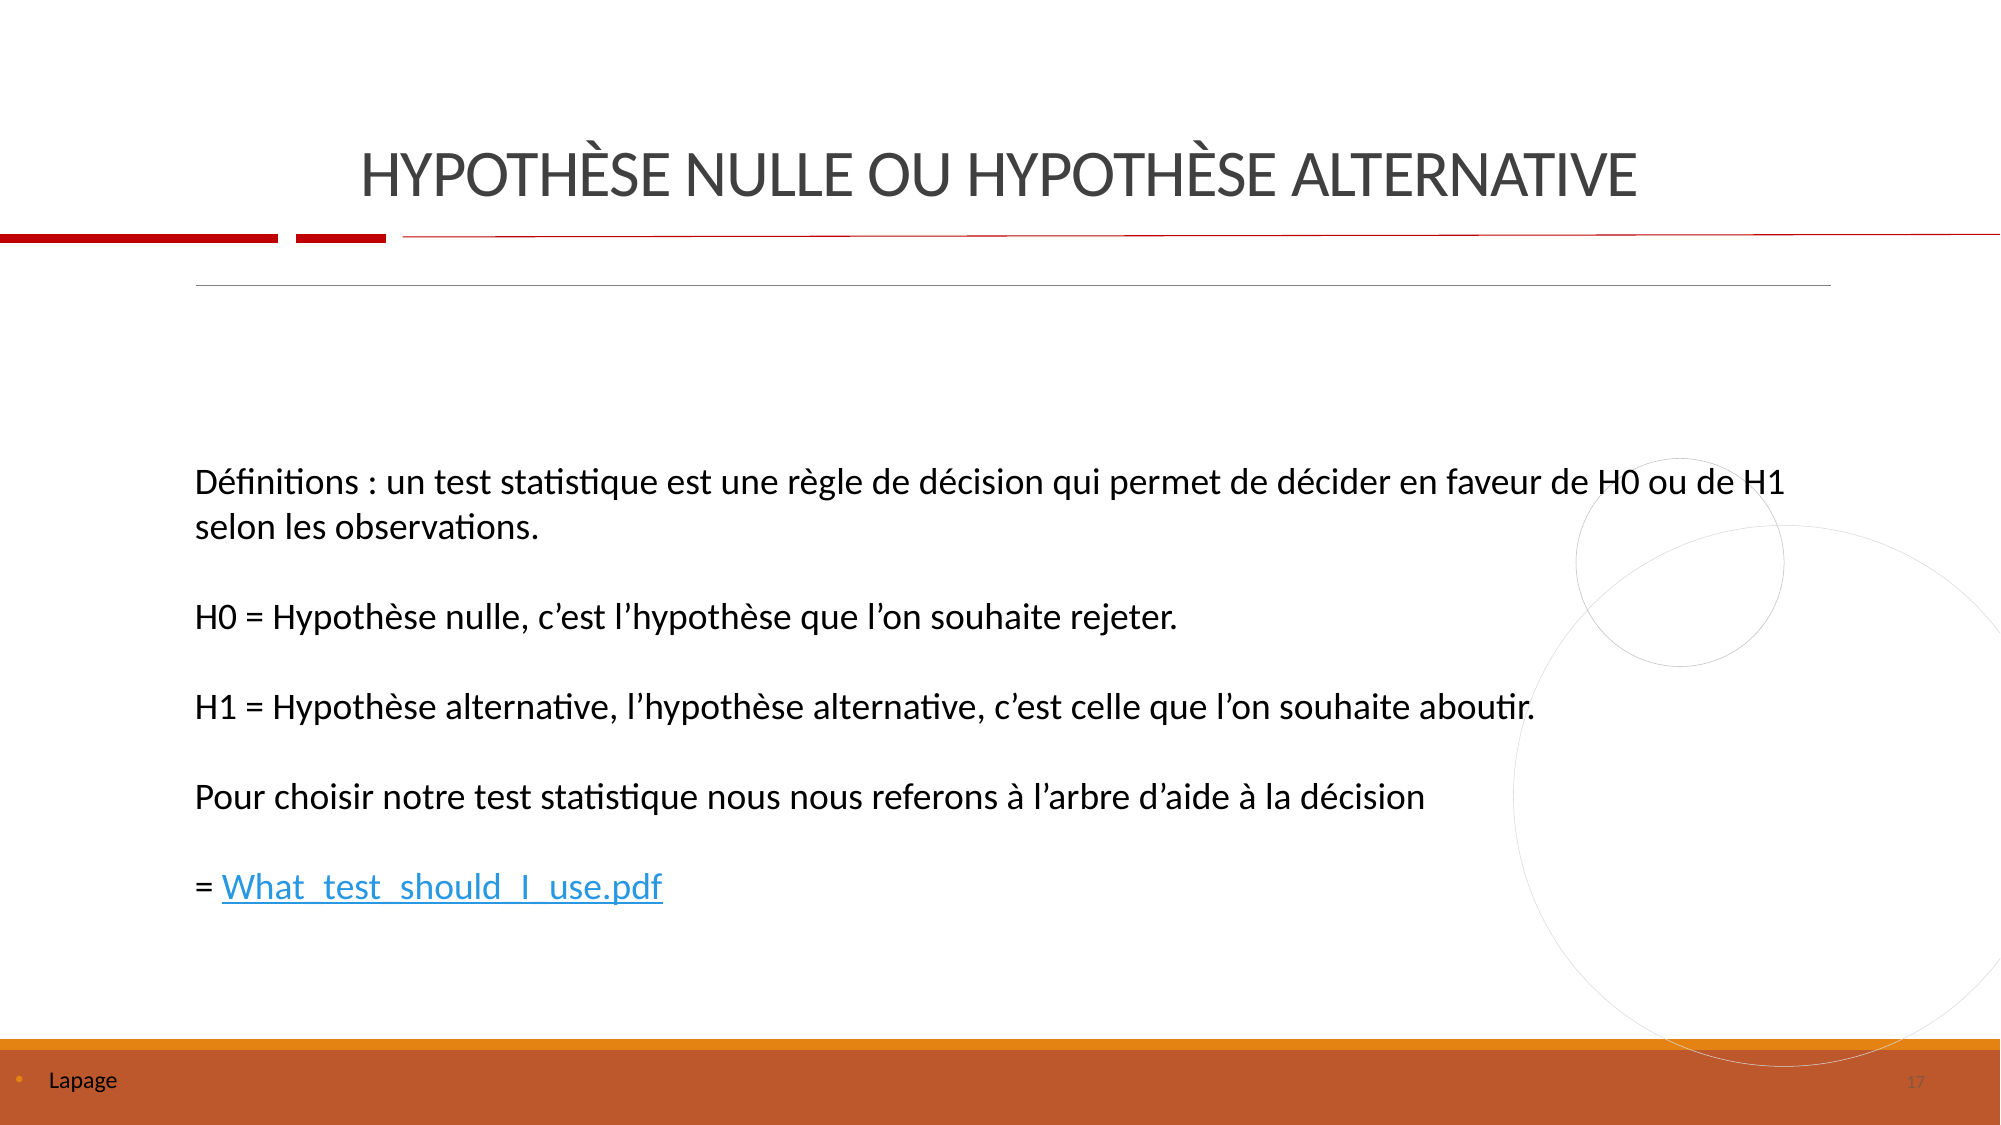

# hypothèse nulle ou hypothèse alternative
Définitions : un test statistique est une règle de décision qui permet de décider en faveur de H0 ou de H1 selon les observations.

H0 = Hypothèse nulle, c’est l’hypothèse que l’on souhaite rejeter.

H1 = Hypothèse alternative, l’hypothèse alternative, c’est celle que l’on souhaite aboutir.

Pour choisir notre test statistique nous nous referons à l’arbre d’aide à la décision

= What_test_should_I_use.pdf
Lapage
17